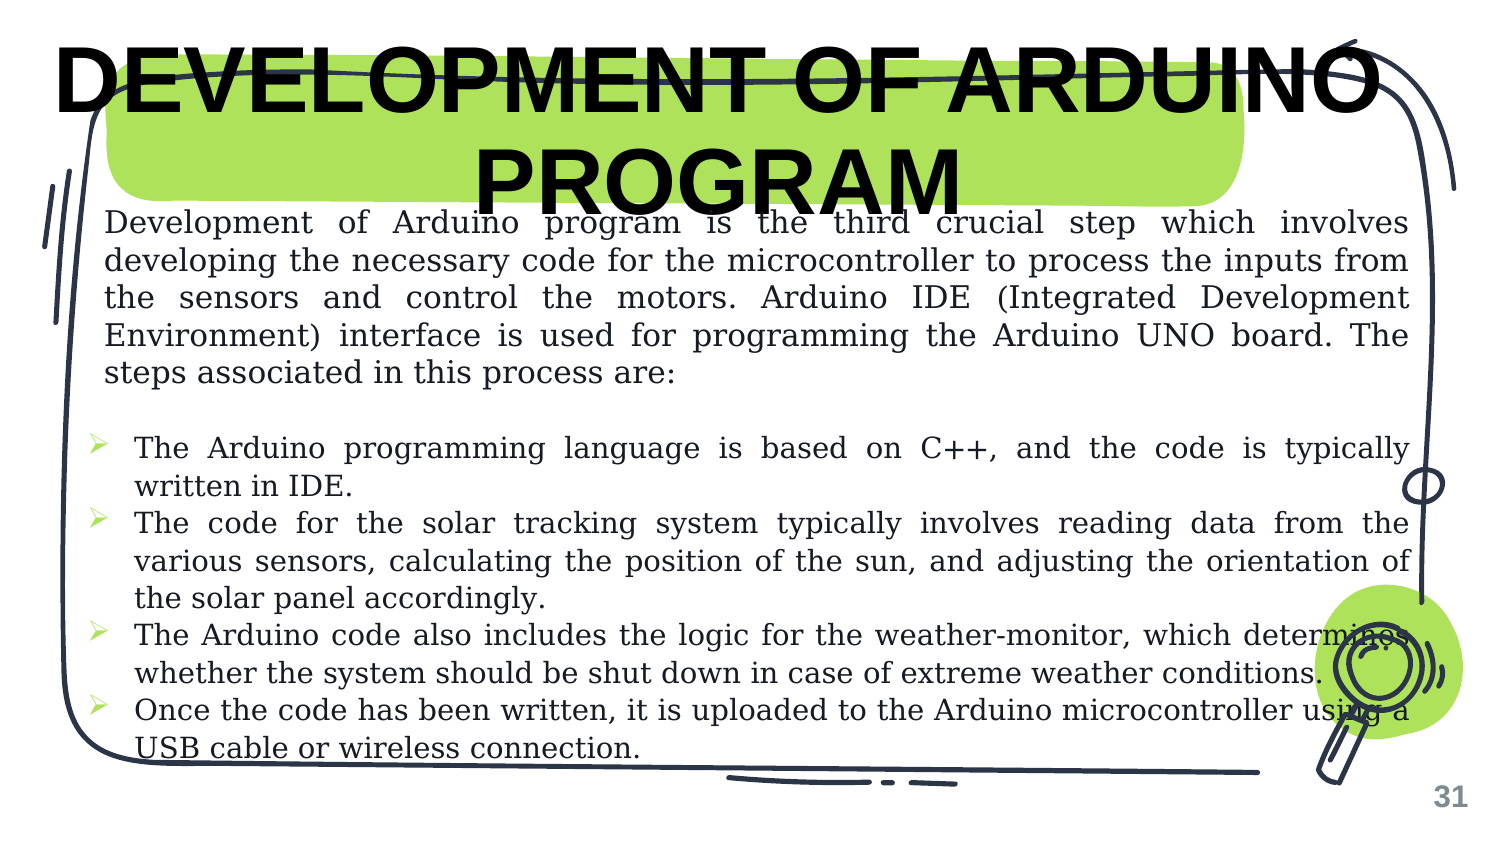

# DEVELOPMENT OF ARDUINO PROGRAM
Development of Arduino program is the third crucial step which involves developing the necessary code for the microcontroller to process the inputs from the sensors and control the motors. Arduino IDE (Integrated Development Environment) interface is used for programming the Arduino UNO board. The steps associated in this process are:

The Arduino programming language is based on C++, and the code is typically written in IDE.
The code for the solar tracking system typically involves reading data from the various sensors, calculating the position of the sun, and adjusting the orientation of the solar panel accordingly.
The Arduino code also includes the logic for the weather-monitor, which determines whether the system should be shut down in case of extreme weather conditions.
Once the code has been written, it is uploaded to the Arduino microcontroller using a USB cable or wireless connection.

31